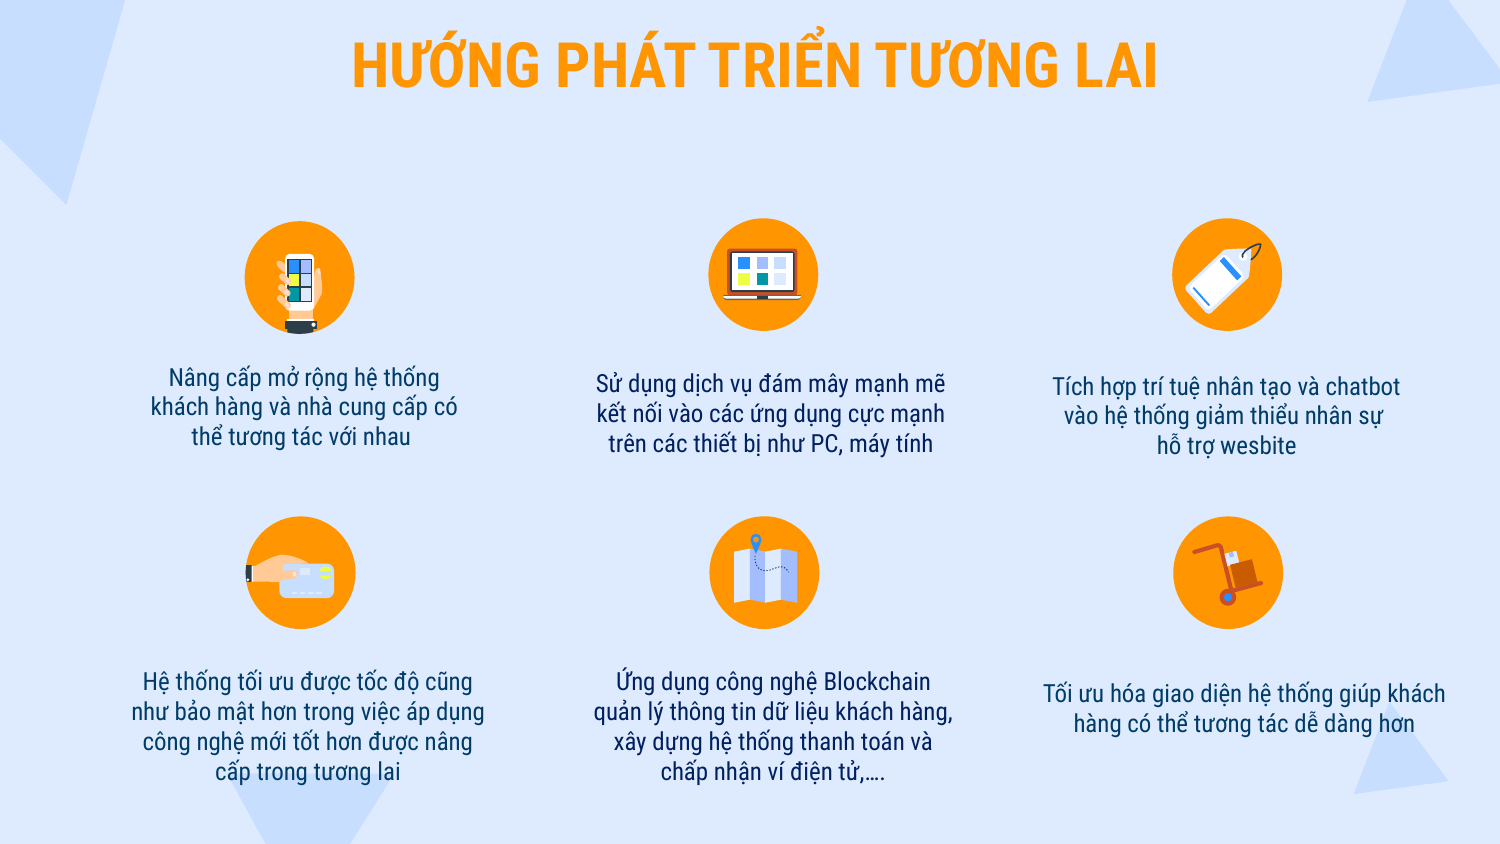

# HƯỚNG PHÁT TRIỂN TƯƠNG LAI

Nâng cấp mở rộng hệ thống khách hàng và nhà cung cấp có thể tương tác với nhau
Sử dụng dịch vụ đám mây mạnh mẽ kết nối vào các ứng dụng cực mạnh trên các thiết bị như PC, máy tính
Tích hợp trí tuệ nhân tạo và chatbot vào hệ thống giảm thiểu nhân sự
hỗ trợ wesbite

Hệ thống tối ưu được tốc độ cũng như bảo mật hơn trong việc áp dụng công nghệ mới tốt hơn được nâng cấp trong tương lai
Ứng dụng công nghệ Blockchain quản lý thông tin dữ liệu khách hàng, xây dựng hệ thống thanh toán và chấp nhận ví điện tử,….

Tối ưu hóa giao diện hệ thống giúp khách hàng có thể tương tác dễ dàng hơn